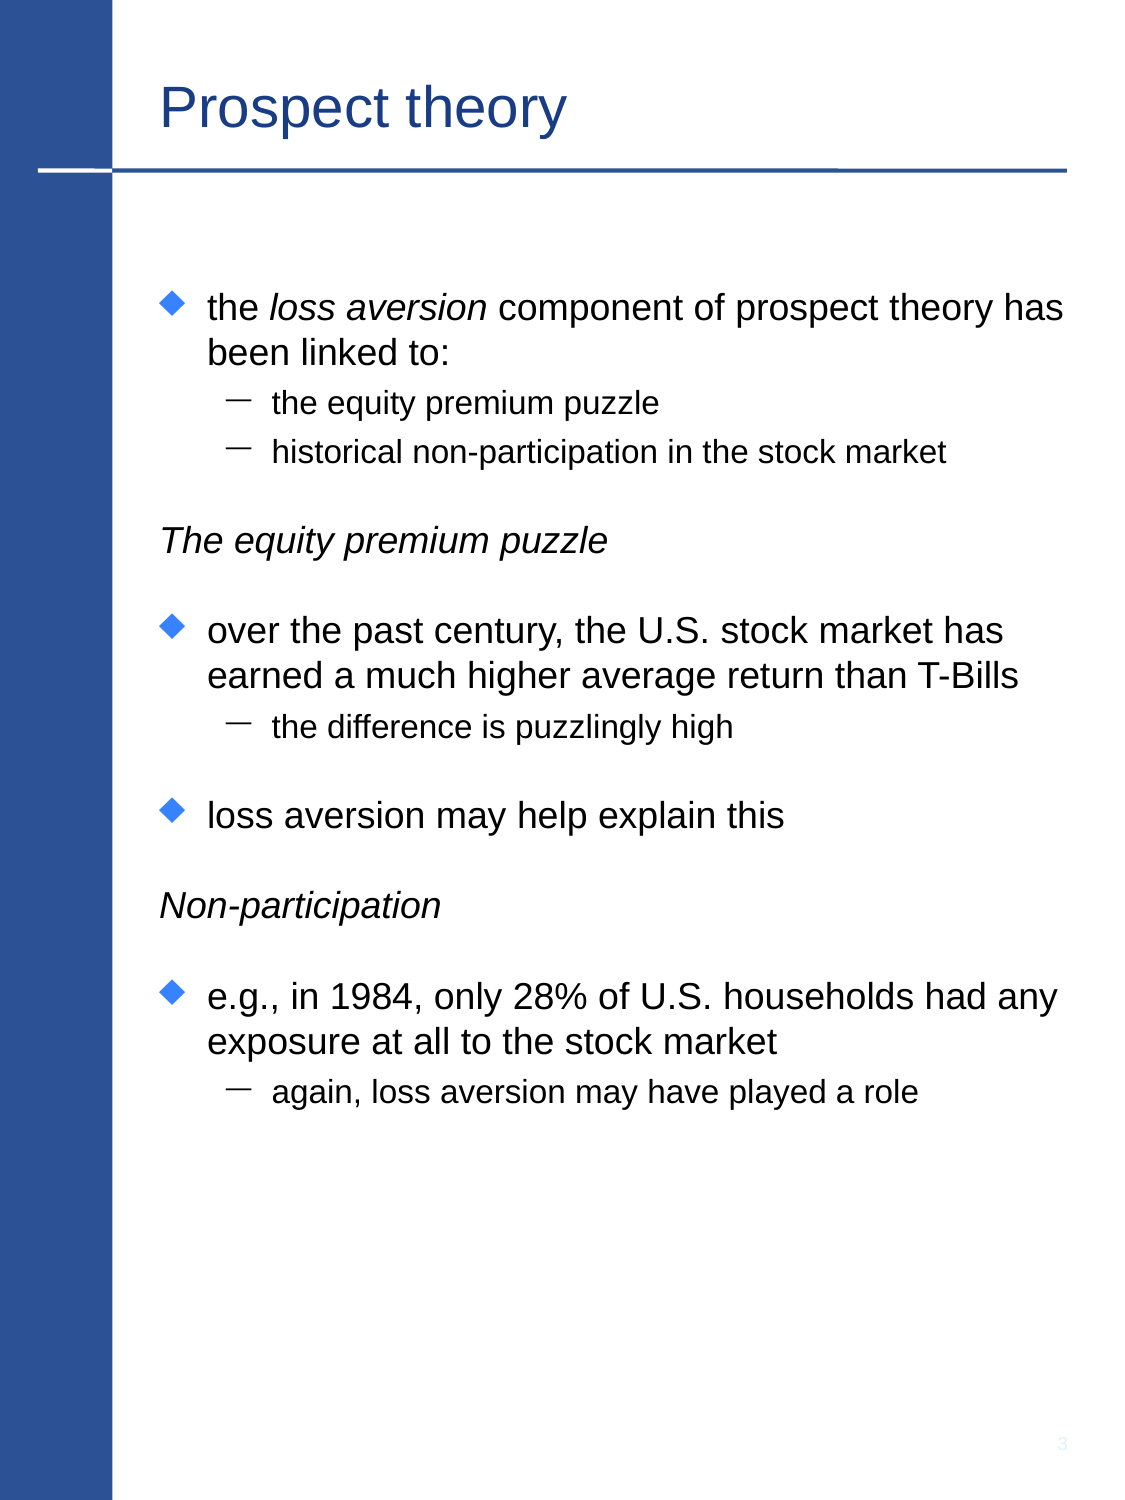

# Prospect theory
the loss aversion component of prospect theory has been linked to:
the equity premium puzzle
historical non-participation in the stock market
The equity premium puzzle
over the past century, the U.S. stock market has earned a much higher average return than T-Bills
the difference is puzzlingly high
loss aversion may help explain this
Non-participation
e.g., in 1984, only 28% of U.S. households had any exposure at all to the stock market
again, loss aversion may have played a role
3